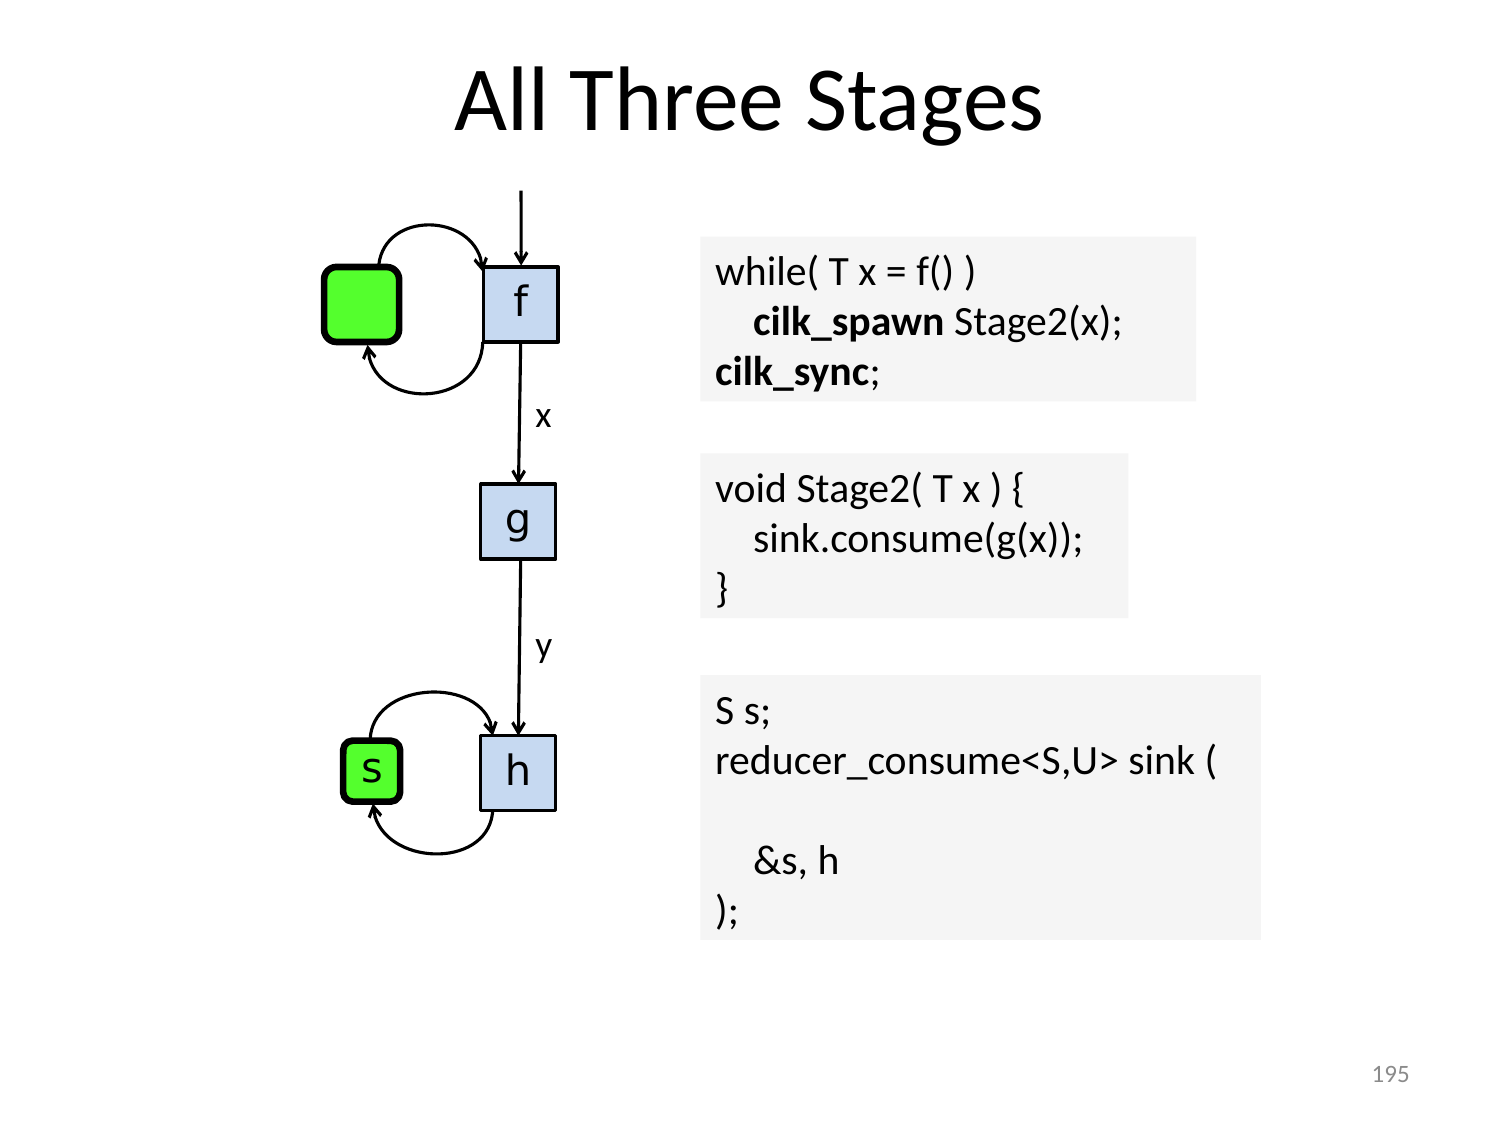

# All Three Stages

while( T x = f() )
    cilk_spawn Stage2(x);
cilk_sync;

f

x
void Stage2( T x ) {
    sink.consume(g(x));
}
g
y

S s;
reducer_consume<S,U> sink (
    &s, h
);
h
s

195